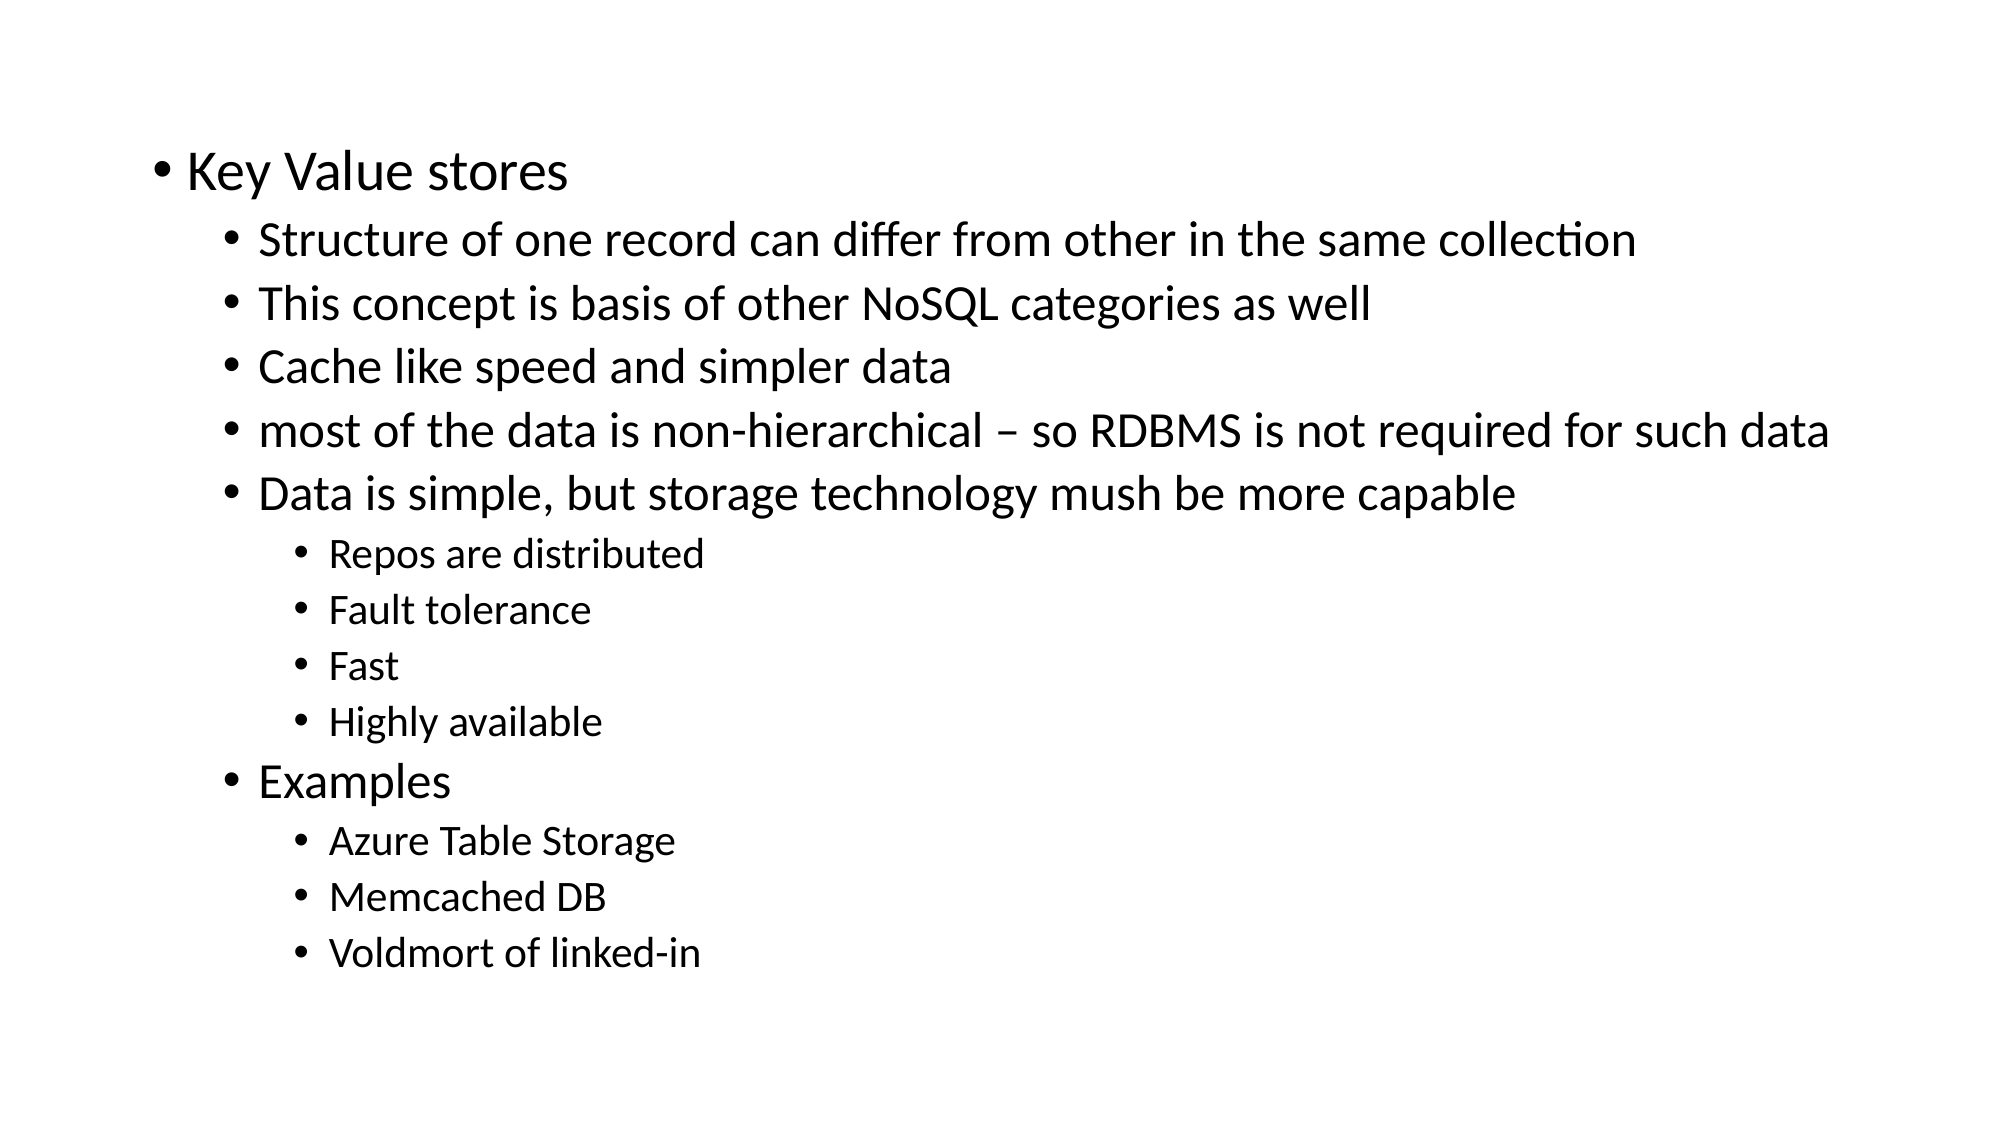

Key Value stores
Structure of one record can differ from other in the same collection
This concept is basis of other NoSQL categories as well
Cache like speed and simpler data
most of the data is non-hierarchical – so RDBMS is not required for such data
Data is simple, but storage technology mush be more capable
Repos are distributed
Fault tolerance
Fast
Highly available
Examples
Azure Table Storage
Memcached DB
Voldmort of linked-in